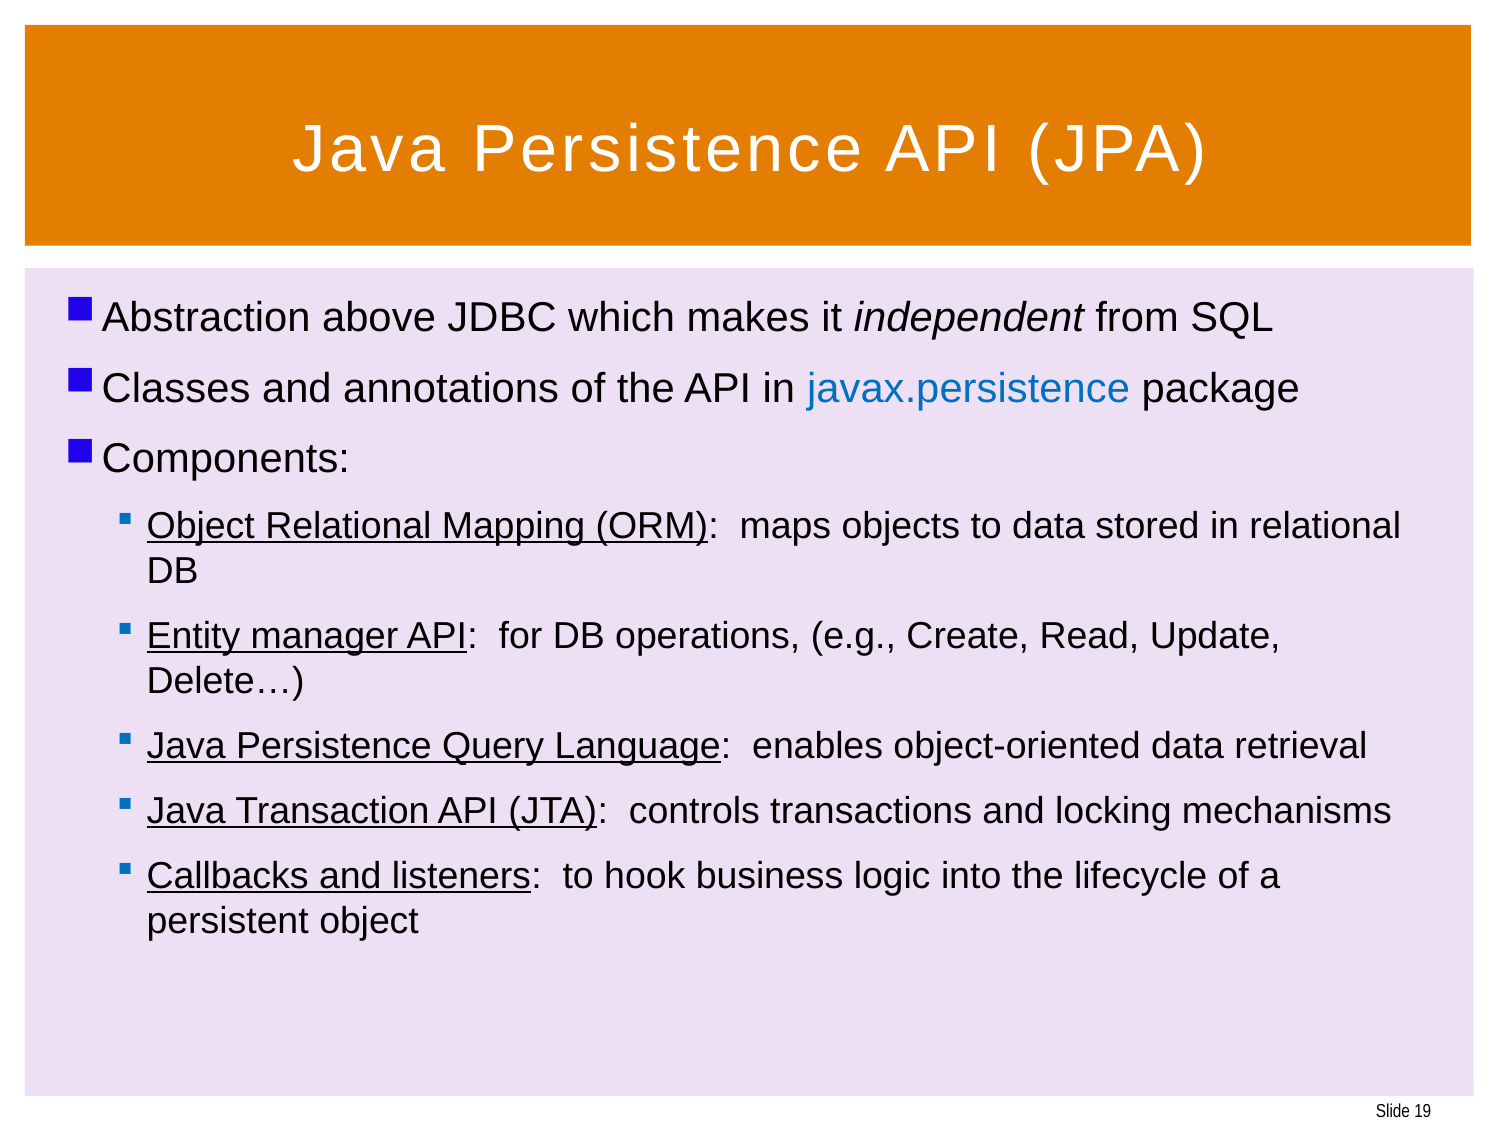

# Java Persistence API (JPA)
Abstraction above JDBC which makes it independent from SQL
Classes and annotations of the API in javax.persistence package
Components:
Object Relational Mapping (ORM):  maps objects to data stored in relational DB
Entity manager API:  for DB operations, (e.g., Create, Read, Update, Delete…)
Java Persistence Query Language:  enables object-oriented data retrieval
Java Transaction API (JTA):  controls transactions and locking mechanisms
Callbacks and listeners:  to hook business logic into the lifecycle of a persistent object